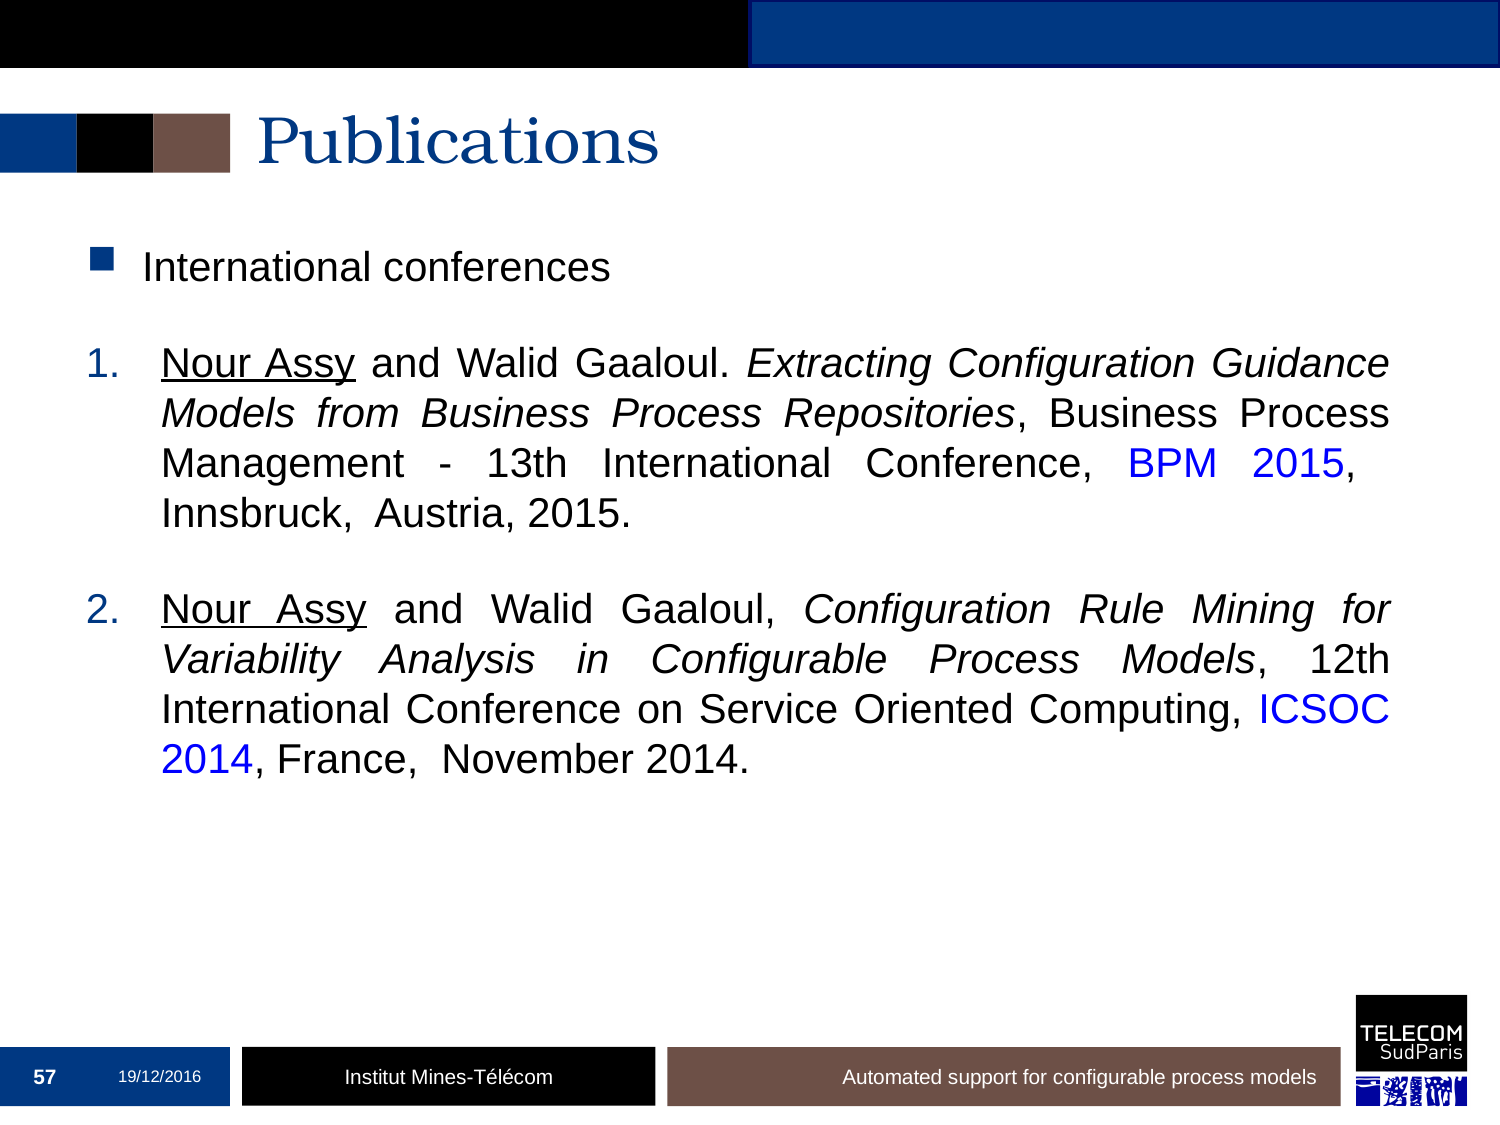

# Publications
International conferences

Nour Assy and Walid Gaaloul. Extracting Configuration Guidance Models from Business Process Repositories, Business Process Management - 13th International Conference, BPM 2015,  Innsbruck,  Austria, 2015.

Nour Assy and Walid Gaaloul, Configuration Rule Mining for Variability Analysis in Configurable Process Models, 12th International Conference on Service Oriented Computing, ICSOC 2014, France,  November 2014.

57
19/12/2016
Automated support for configurable process models